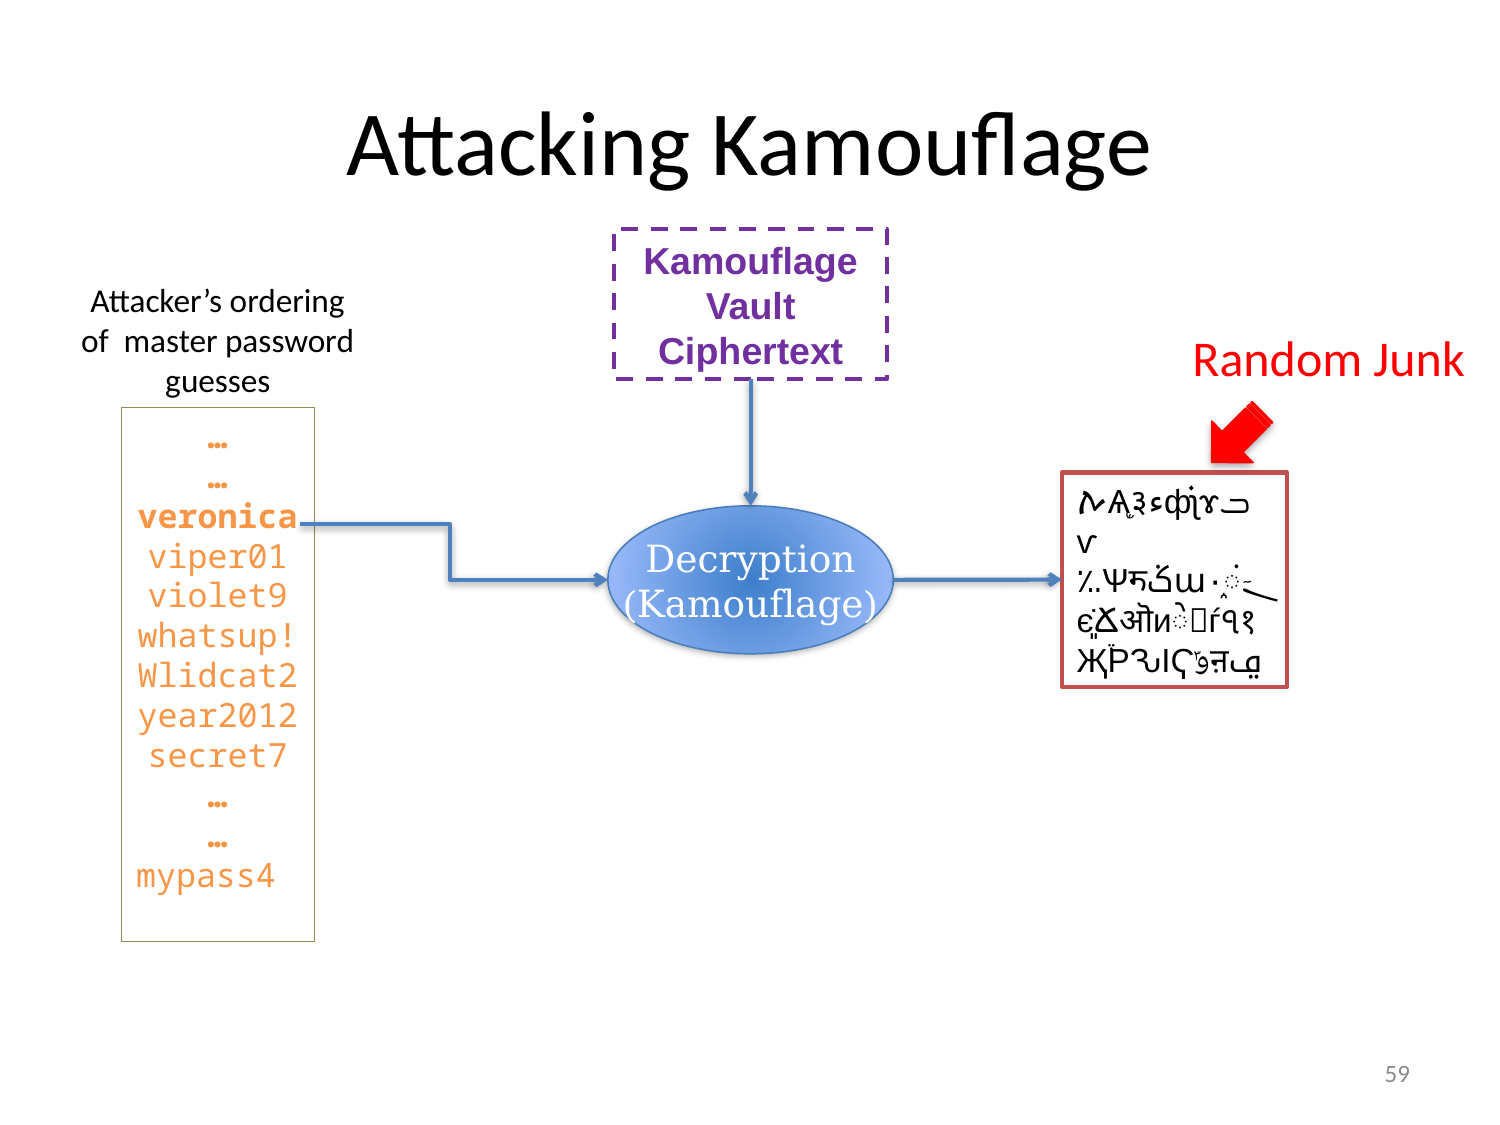

# Attacking Kamouflage
Kamouflage
Vault Ciphertext
Attacker’s ordering
of  master password guesses
Random Junk
…
…
veronica
viper01
violet9 whatsup!
Wlidcat2
year2012
secret7
…
…
mypass4

ࠕѦܷ३ءф֗ʅɤܒѵ؉Ѱॸݢաܢٓं֑٠є͈̇Ճऒиࡲेѓঀ१Җ֒РԄΙҀݹऩݠ
Decryption
(Kamouflage)
59